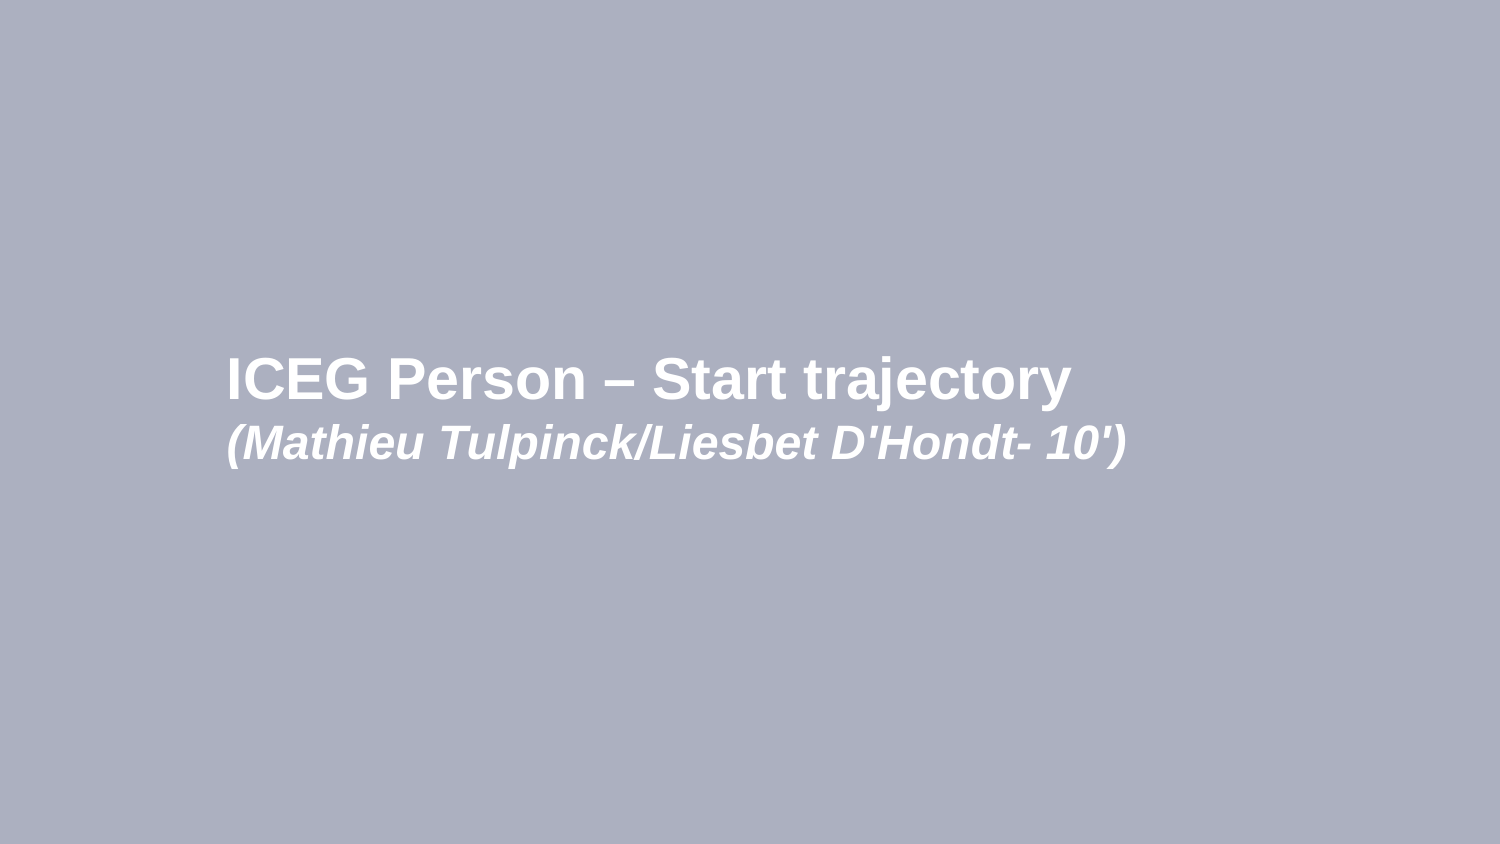

# ICEG Person – Start trajectory (Mathieu Tulpinck/Liesbet D'Hondt- 10')